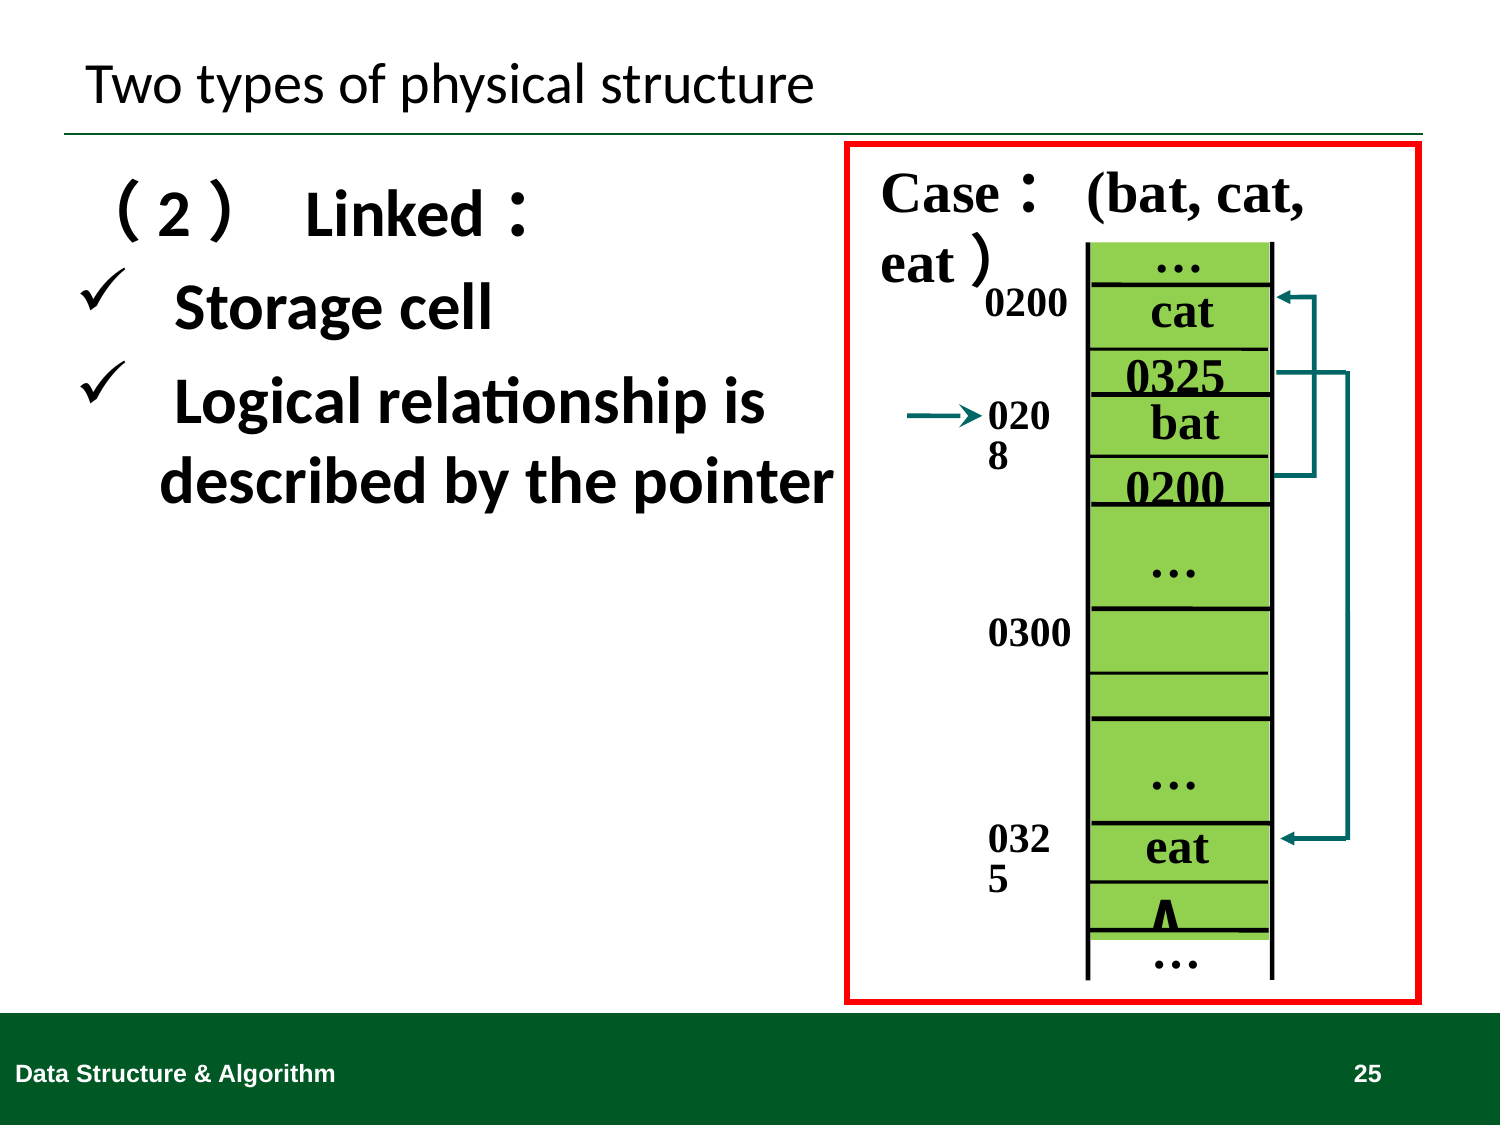

# Two types of physical structure

Case：(bat, cat, eat）
（2） Linked：
 Storage cell
 Logical relationship is described by the pointer
…

0200
0208
…
0300
…
0325
…

  cat
0325

  bat
0200

  eat
  ∧
Data Structure & Algorithm
25